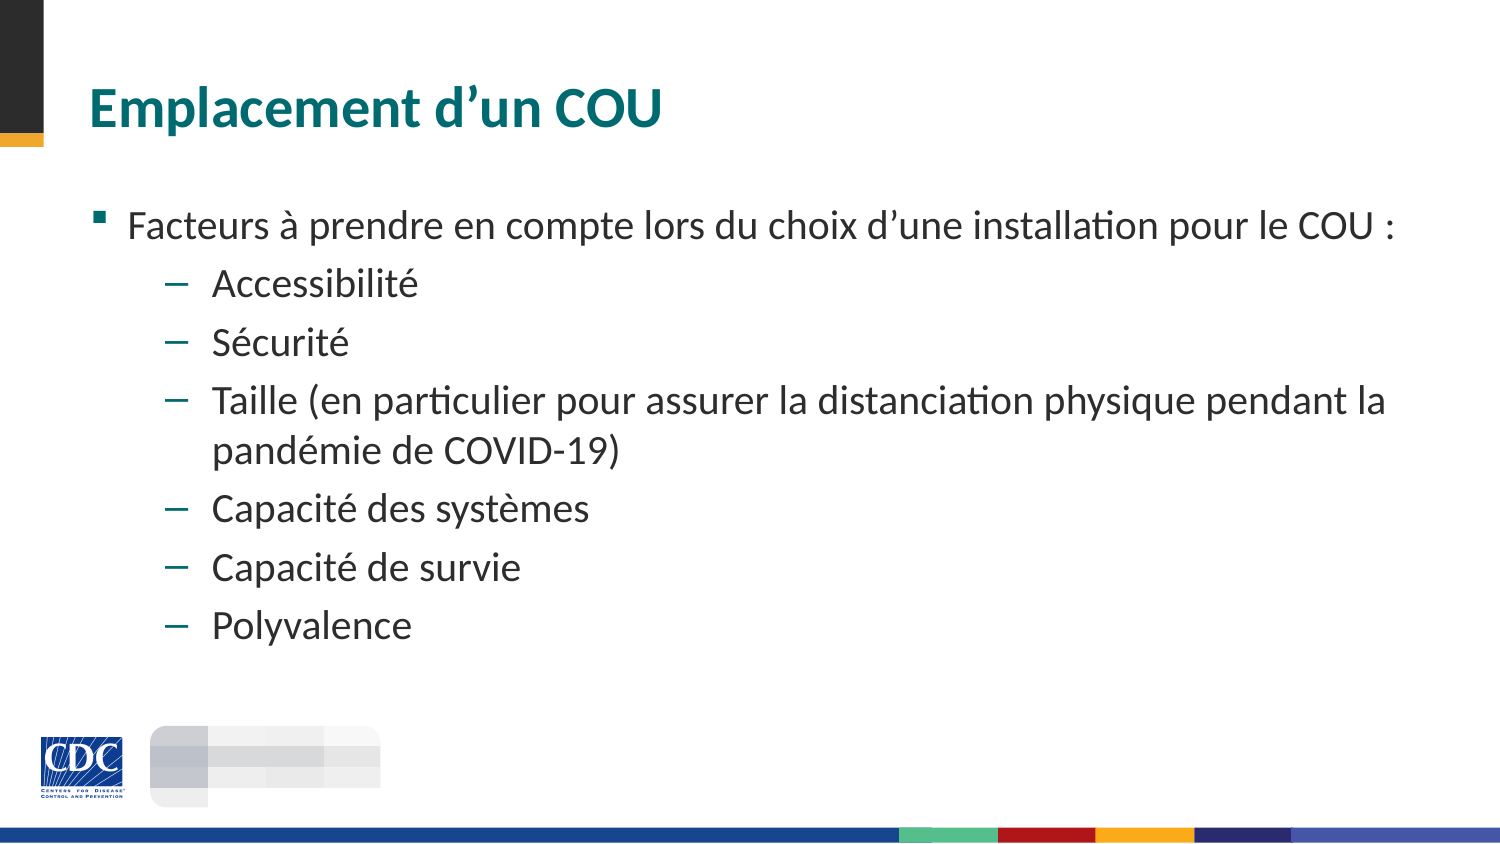

# Emplacement d’un COU
Facteurs à prendre en compte lors du choix d’une installation pour le COU :
Accessibilité
Sécurité
Taille (en particulier pour assurer la distanciation physique pendant la pandémie de COVID-19)
Capacité des systèmes
Capacité de survie
Polyvalence